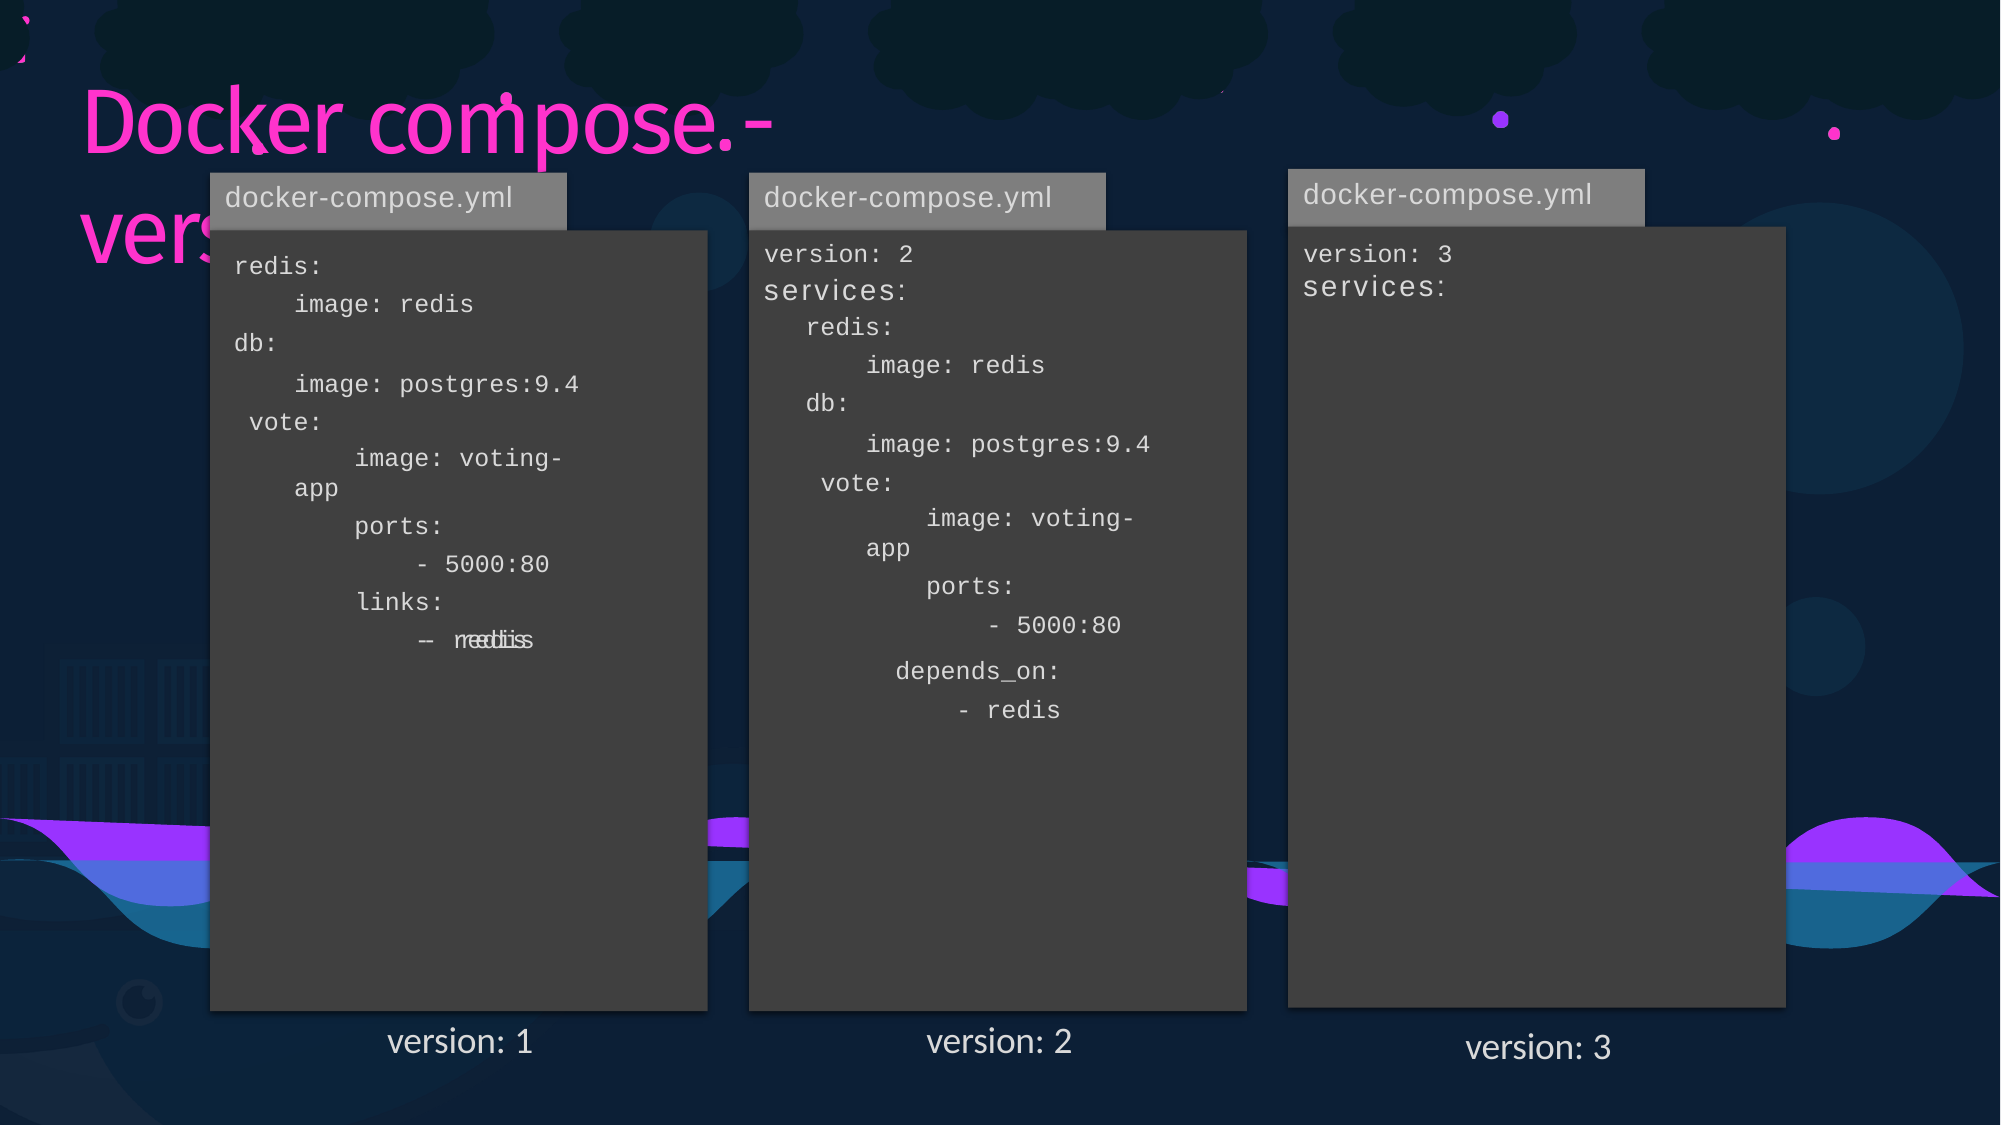

# Docker compose - versions

docker-compose.yml
docker-compose.yml
docker-compose.yml

redis:
image: redis
db:
image: postgres:9.4  vote:
image: voting-app
ports:
- 5000:80
links:
-- rreeddiiss
version: 2
services:
redis:
image: redis
db:
image: postgres:9.4  vote:
image: voting-app
ports:
- 5000:80
depends_on:
- redis
version: 3
services:
version: 1
version: 2
version: 3